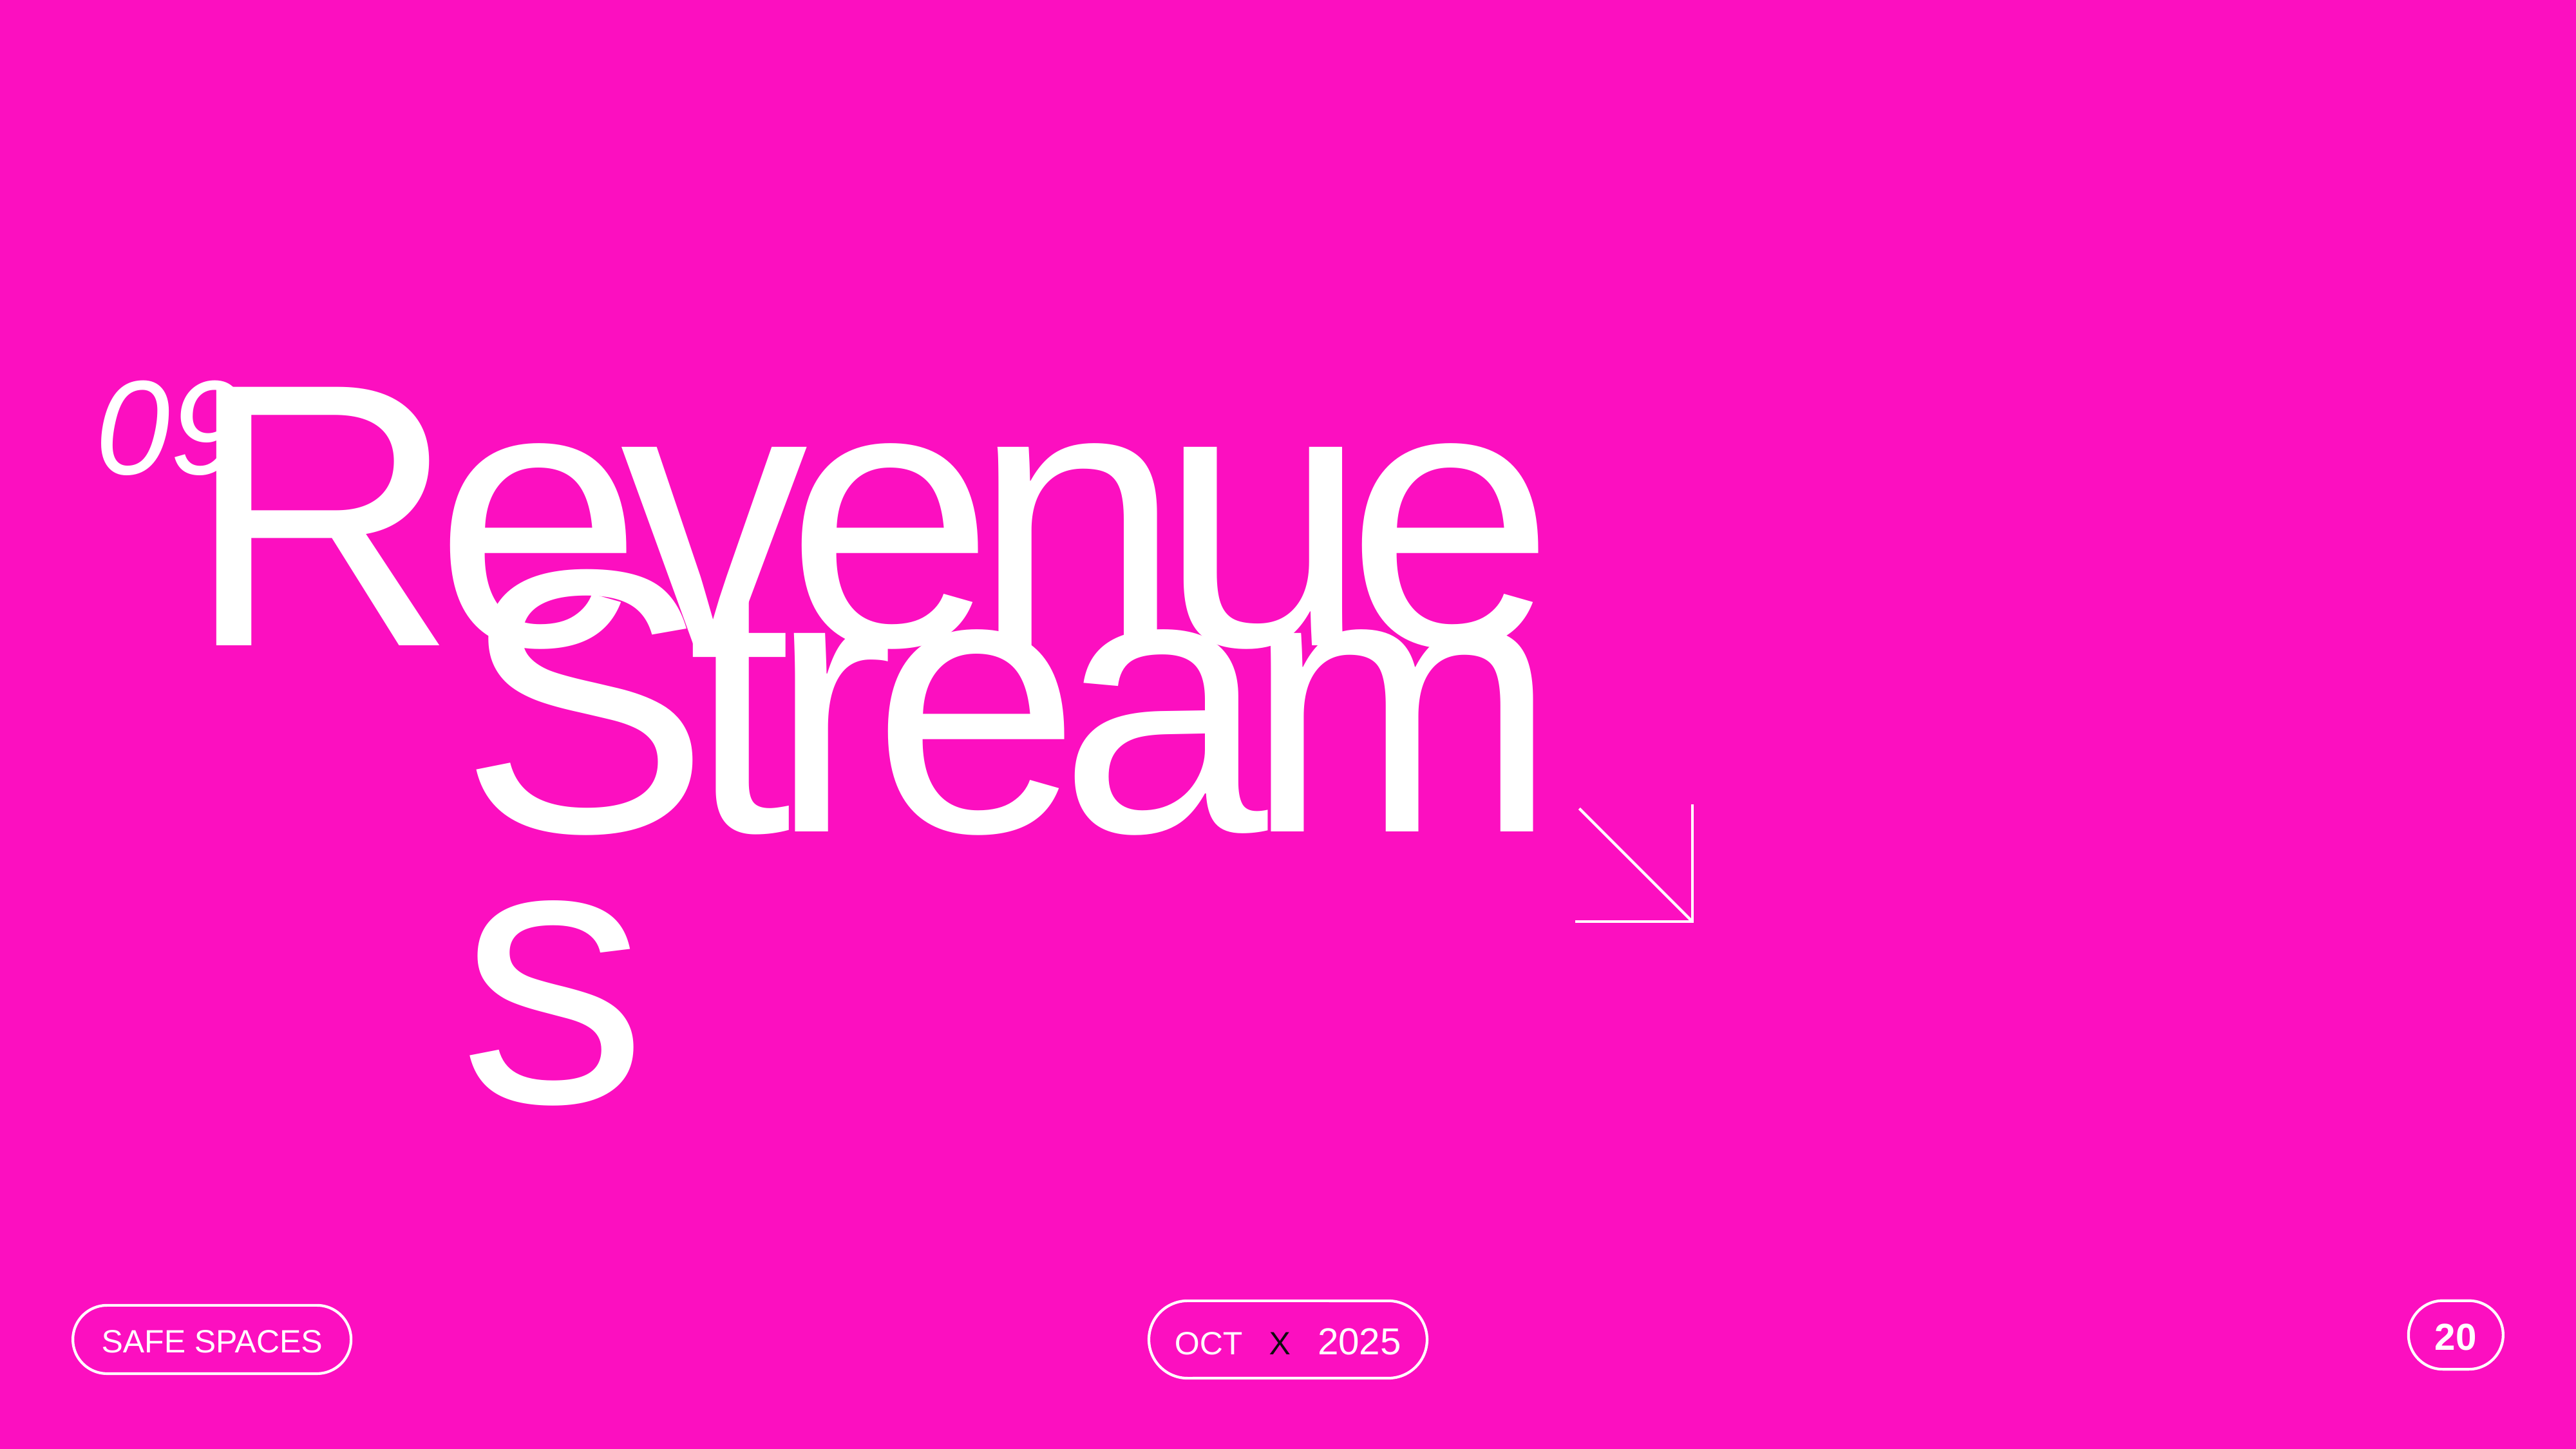

09
Revenue
Streams

OCT   X   2025

SAFE SPACES
20